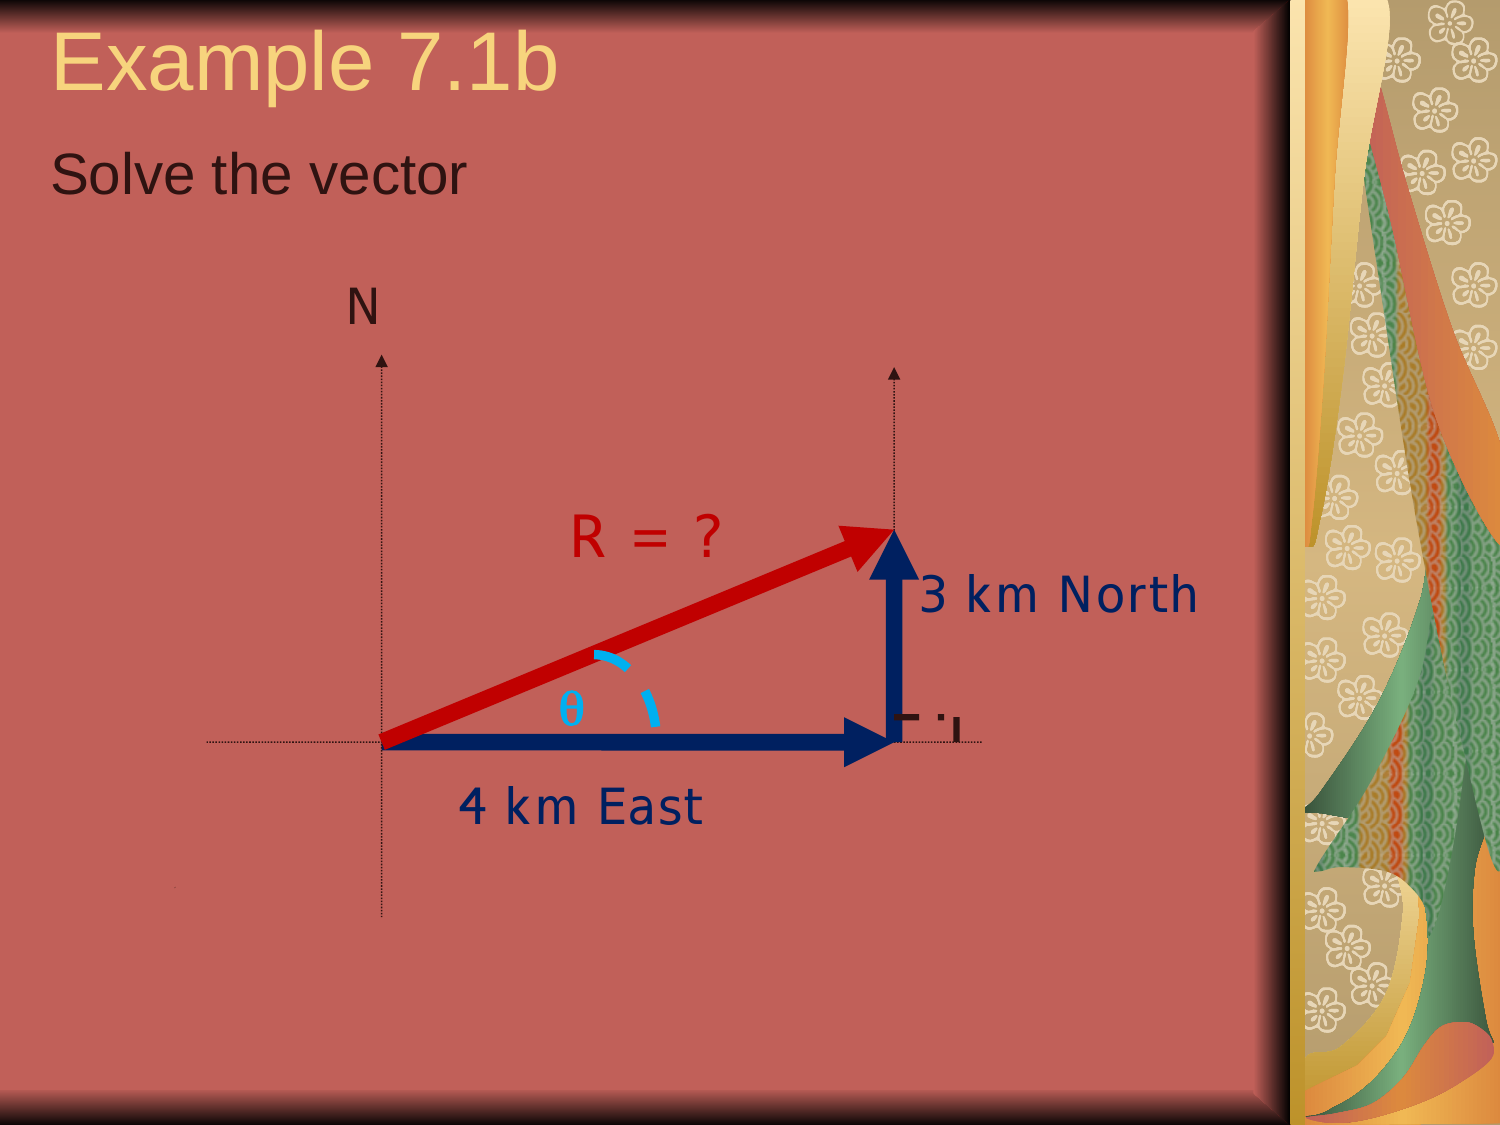

Example 7.1b
Solve the vector
N

R = ?

3 km North

4 km East

θ